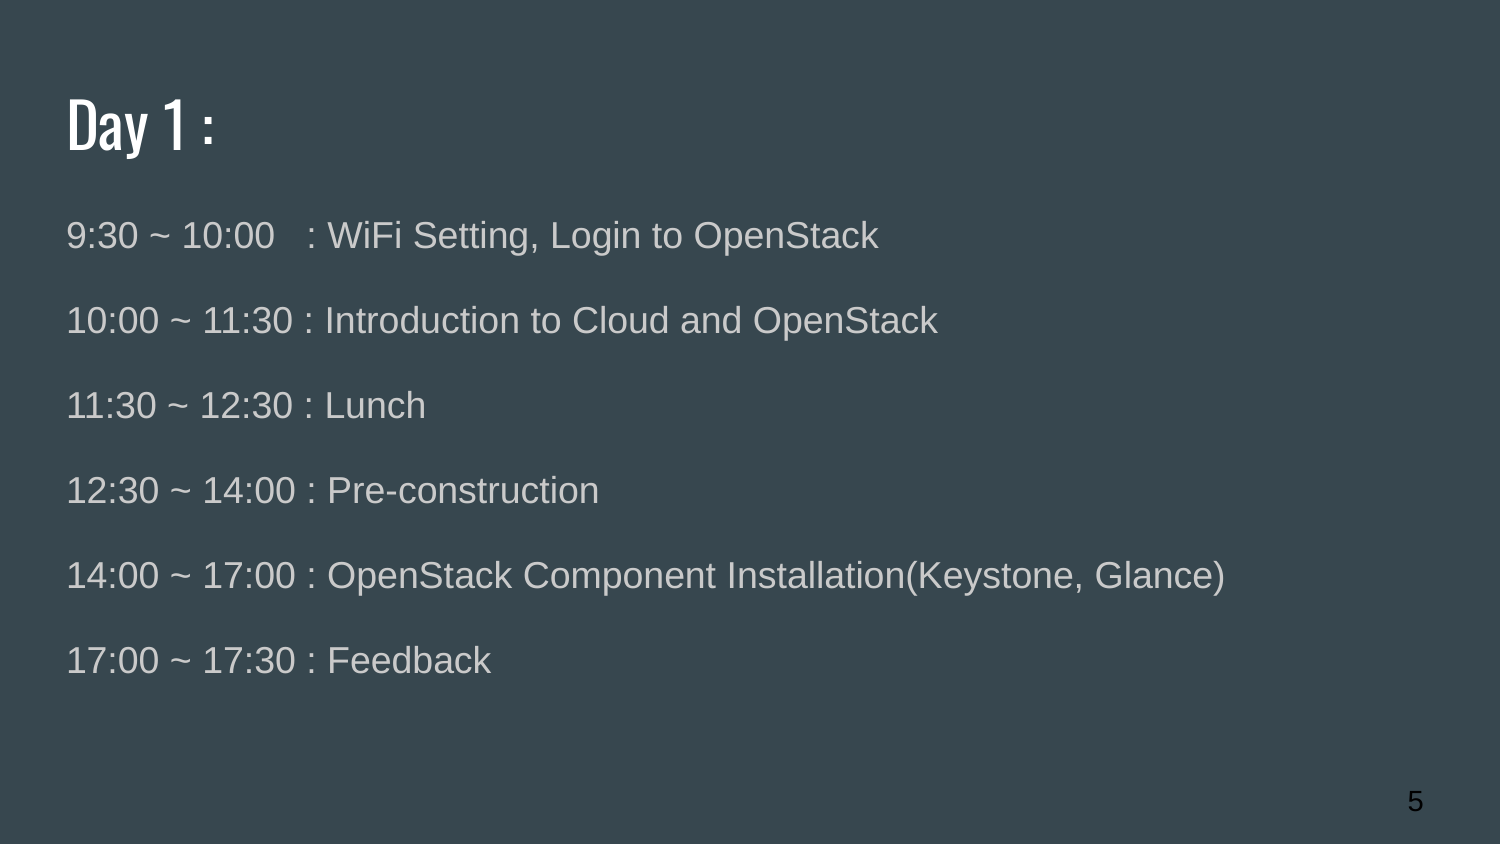

# Day 1 :
9:30 ~ 10:00   : WiFi Setting, Login to OpenStack
10:00 ~ 11:30 : Introduction to Cloud and OpenStack
11:30 ~ 12:30 : Lunch
12:30 ~ 14:00 : Pre-construction
14:00 ~ 17:00 : OpenStack Component Installation(Keystone, Glance)
17:00 ~ 17:30 : Feedback
5